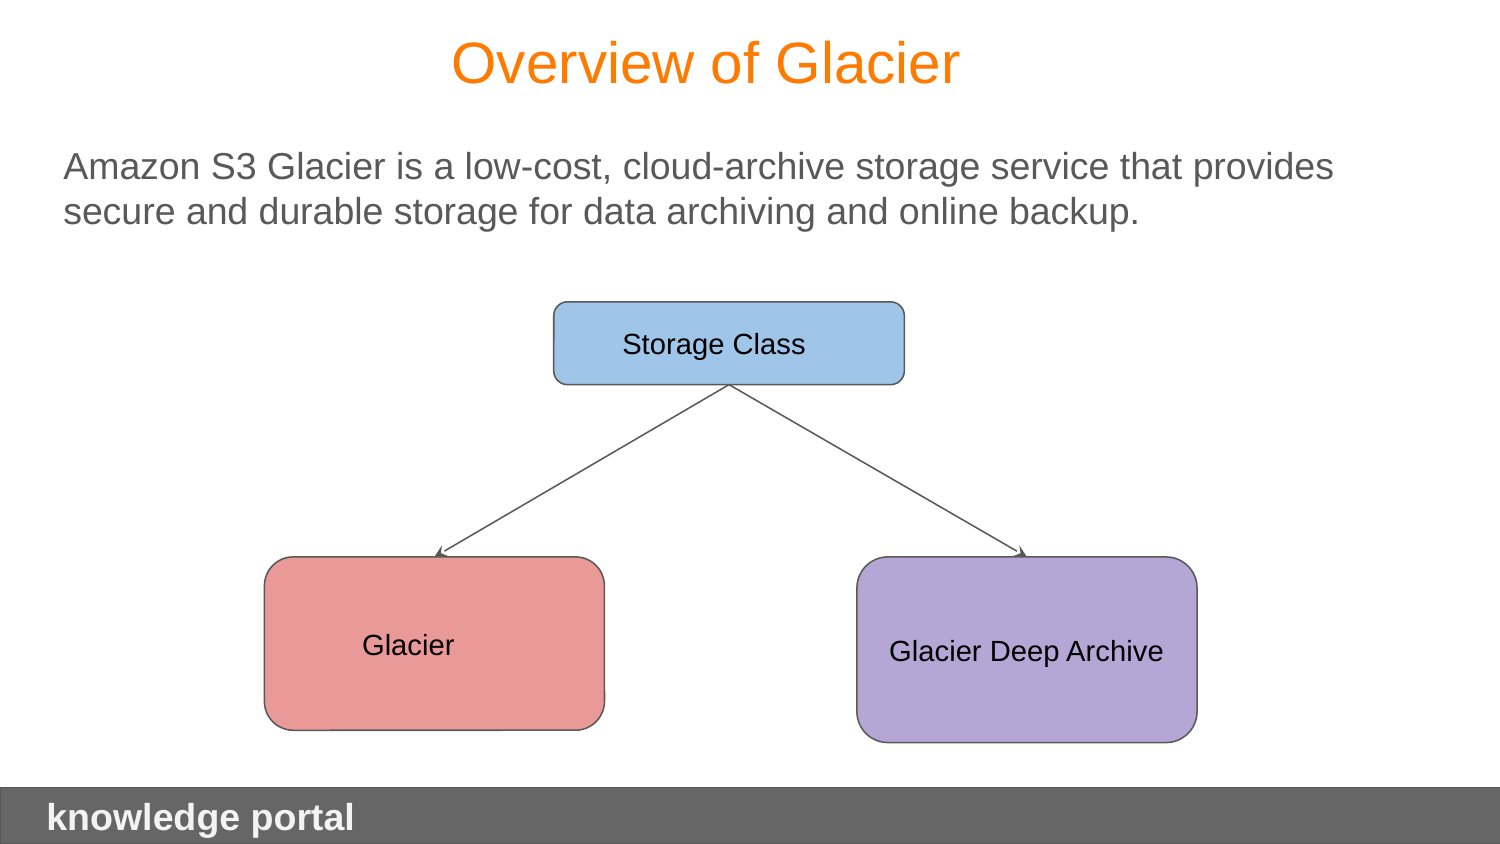

Overview of Glacier

Amazon S3 Glacier is a low-cost, cloud-archive storage service that provides secure and durable storage for data archiving and online backup.

      Storage Class
         Glacier
 Glacier Deep Archive
   knowledge portal